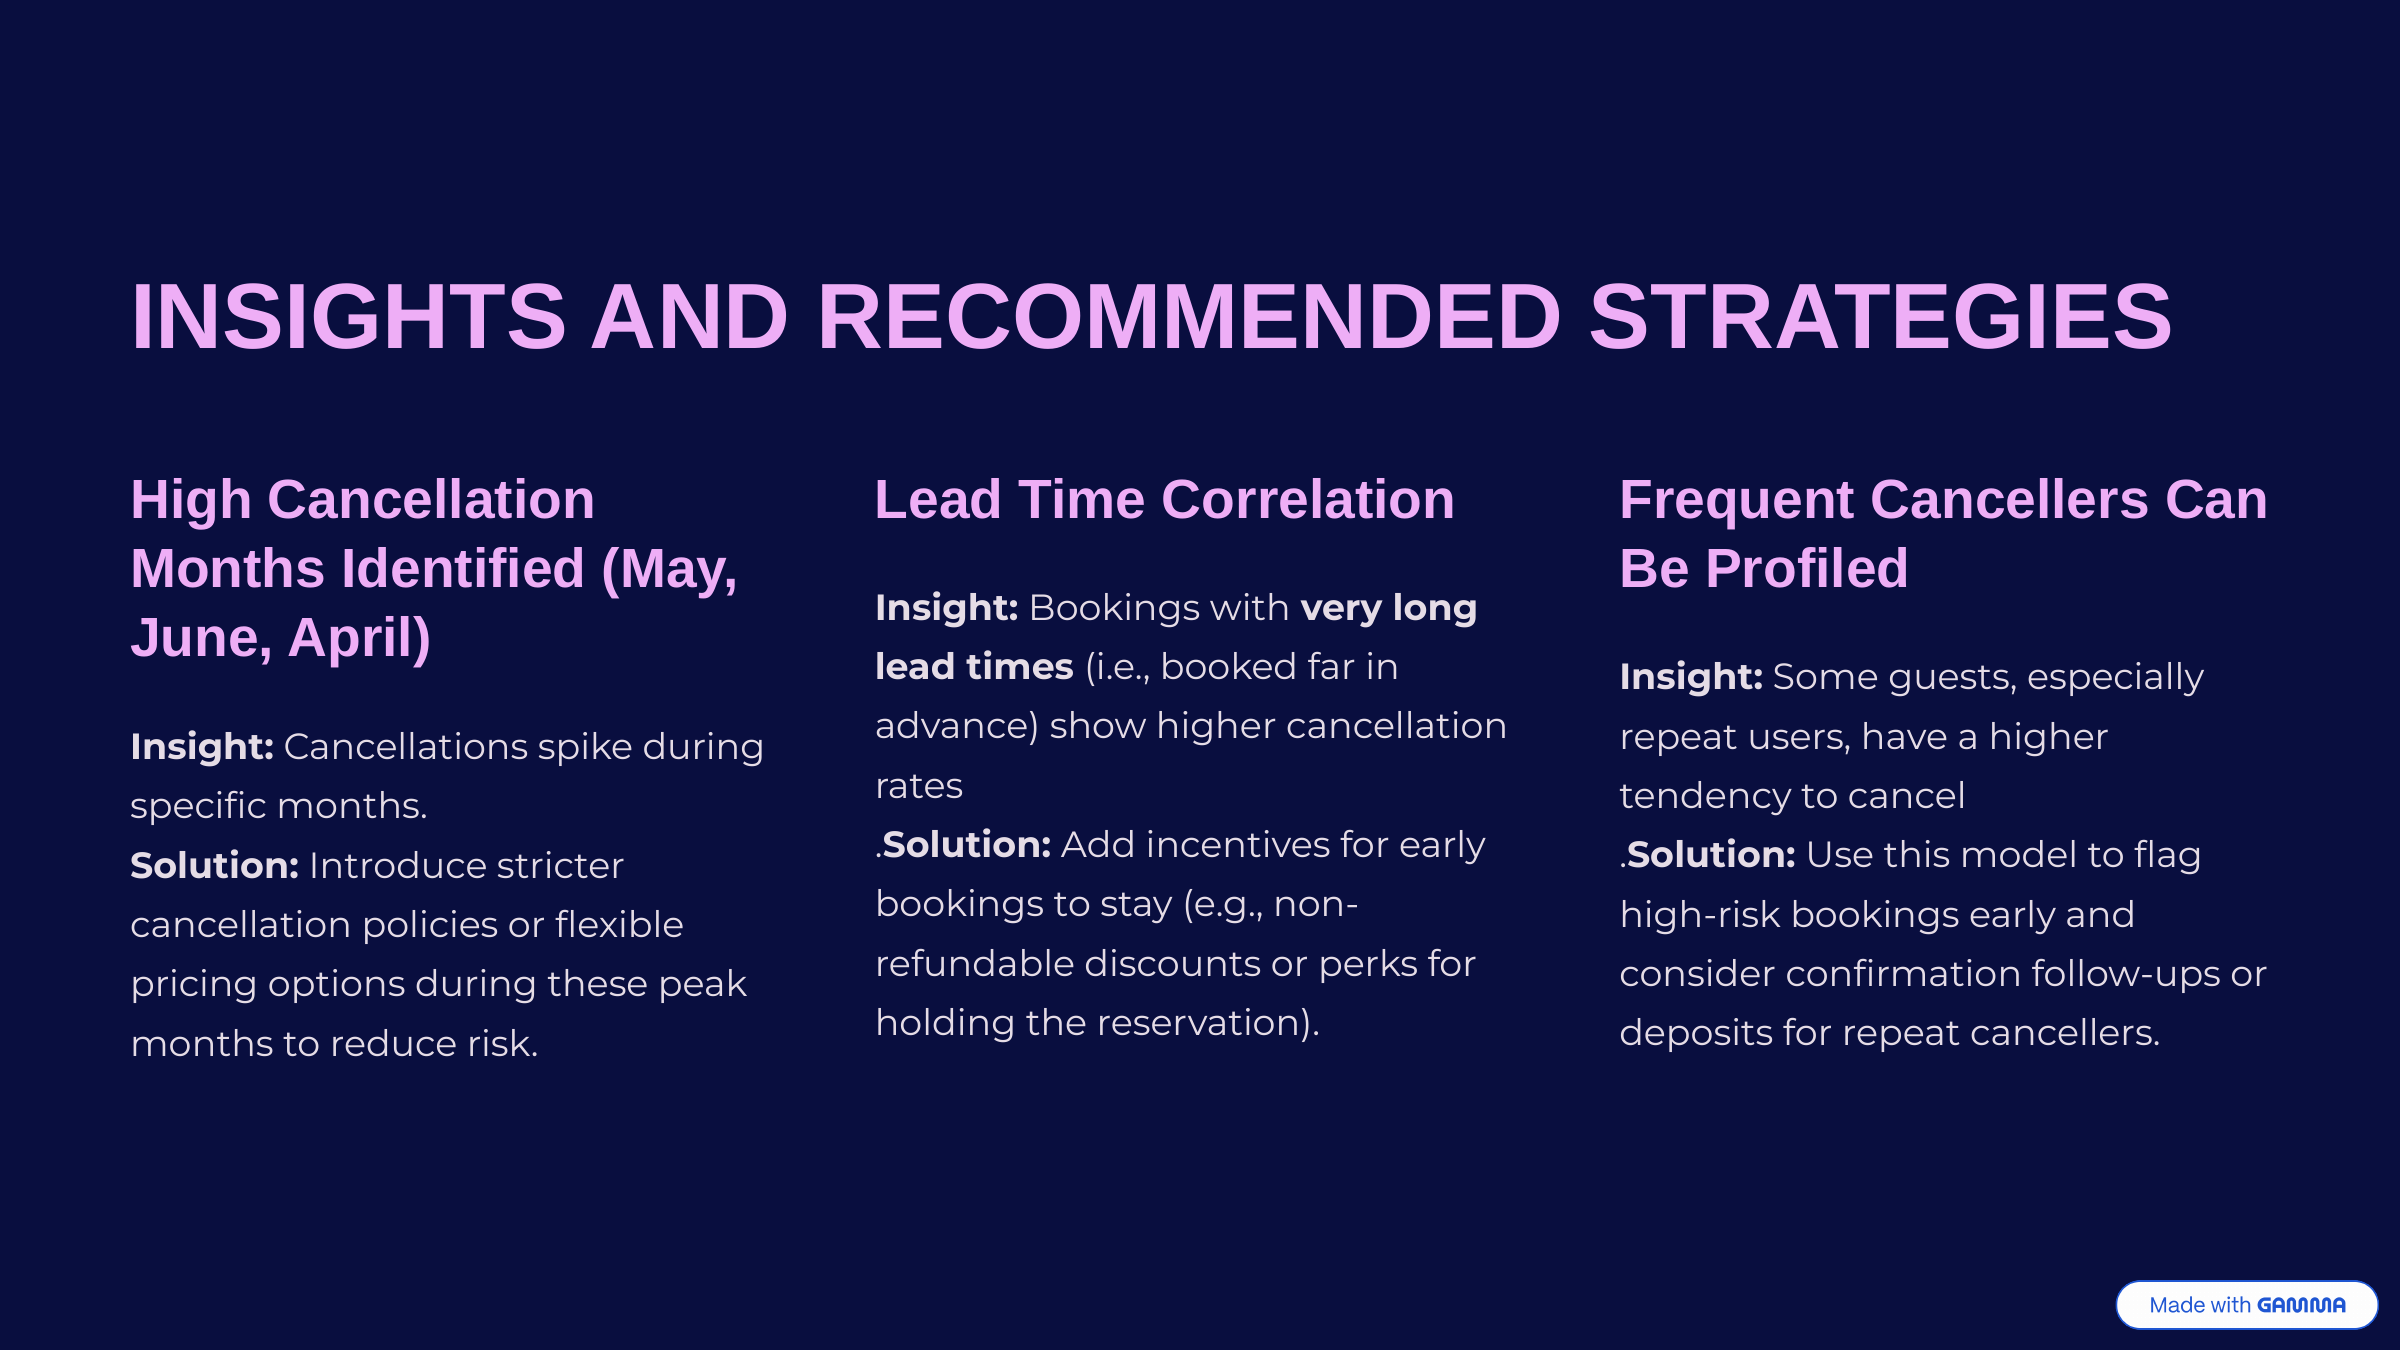

INSIGHTS AND RECOMMENDED STRATEGIES
High Cancellation Months Identified (May, June, April)
Lead Time Correlation
Frequent Cancellers Can Be Profiled
Insight: Bookings with very long lead times (i.e., booked far in advance) show higher cancellation rates
.Solution: Add incentives for early bookings to stay (e.g., non-refundable discounts or perks for holding the reservation).
Insight: Some guests, especially repeat users, have a higher tendency to cancel
.Solution: Use this model to flag high-risk bookings early and consider confirmation follow-ups or deposits for repeat cancellers.
Insight: Cancellations spike during specific months.
Solution: Introduce stricter cancellation policies or flexible pricing options during these peak months to reduce risk.